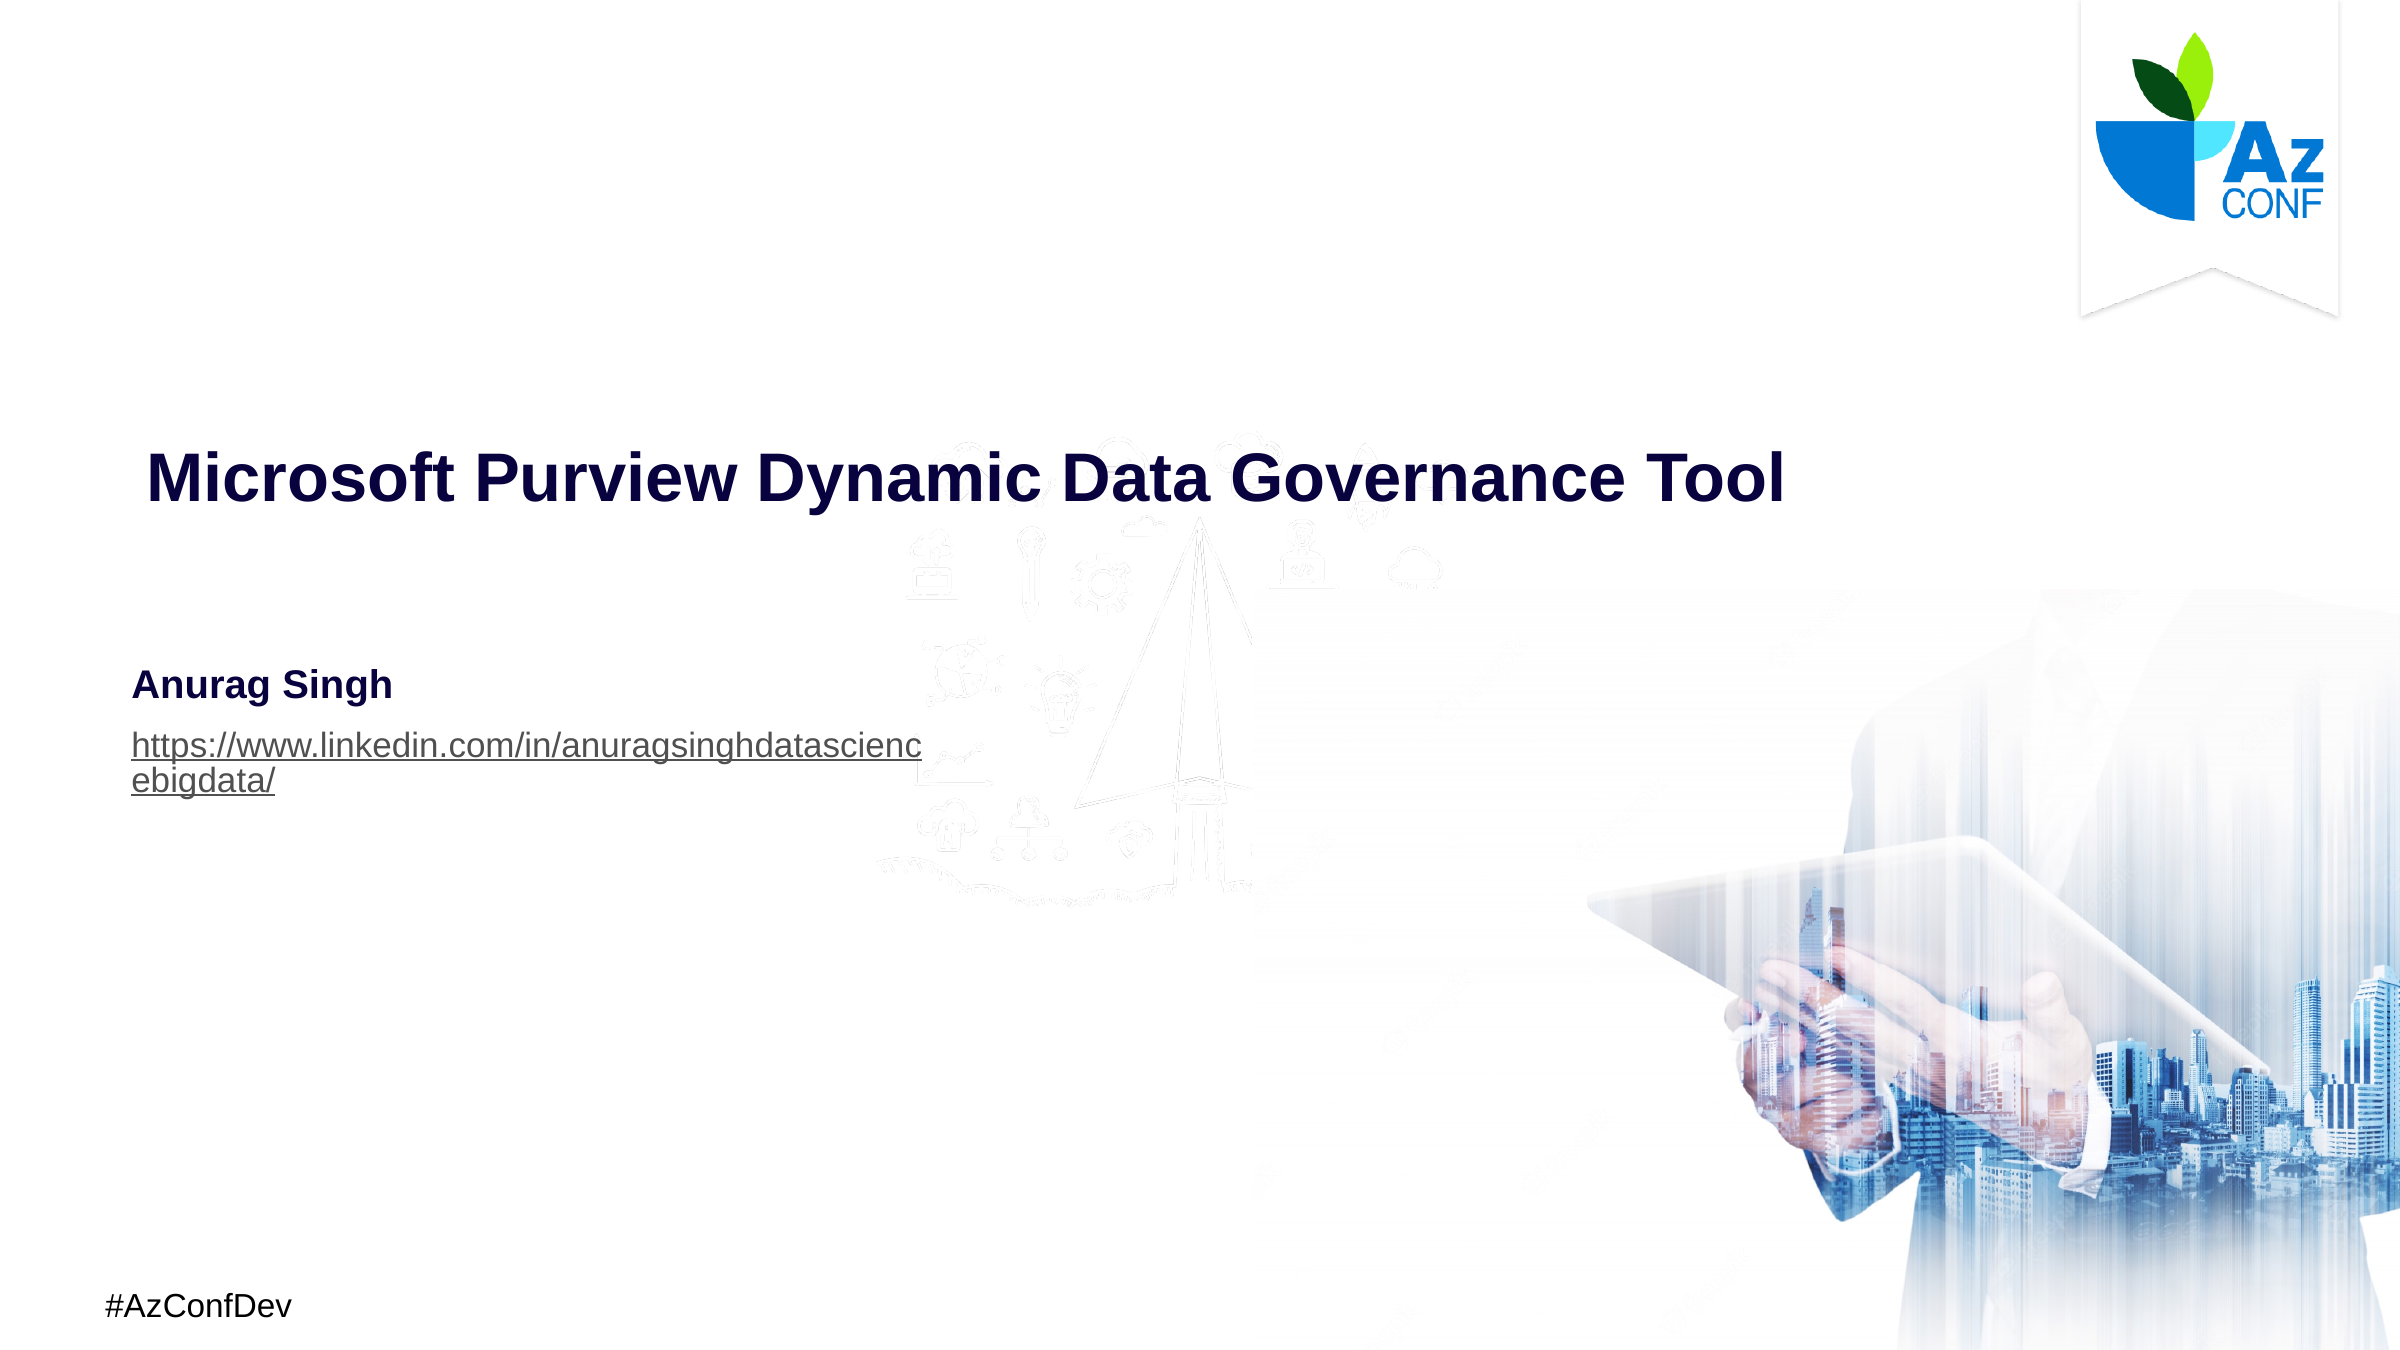

#
Microsoft Purview Dynamic Data Governance Tool
Anurag Singh
https://www.linkedin.com/in/anuragsinghdatasciencebigdata/